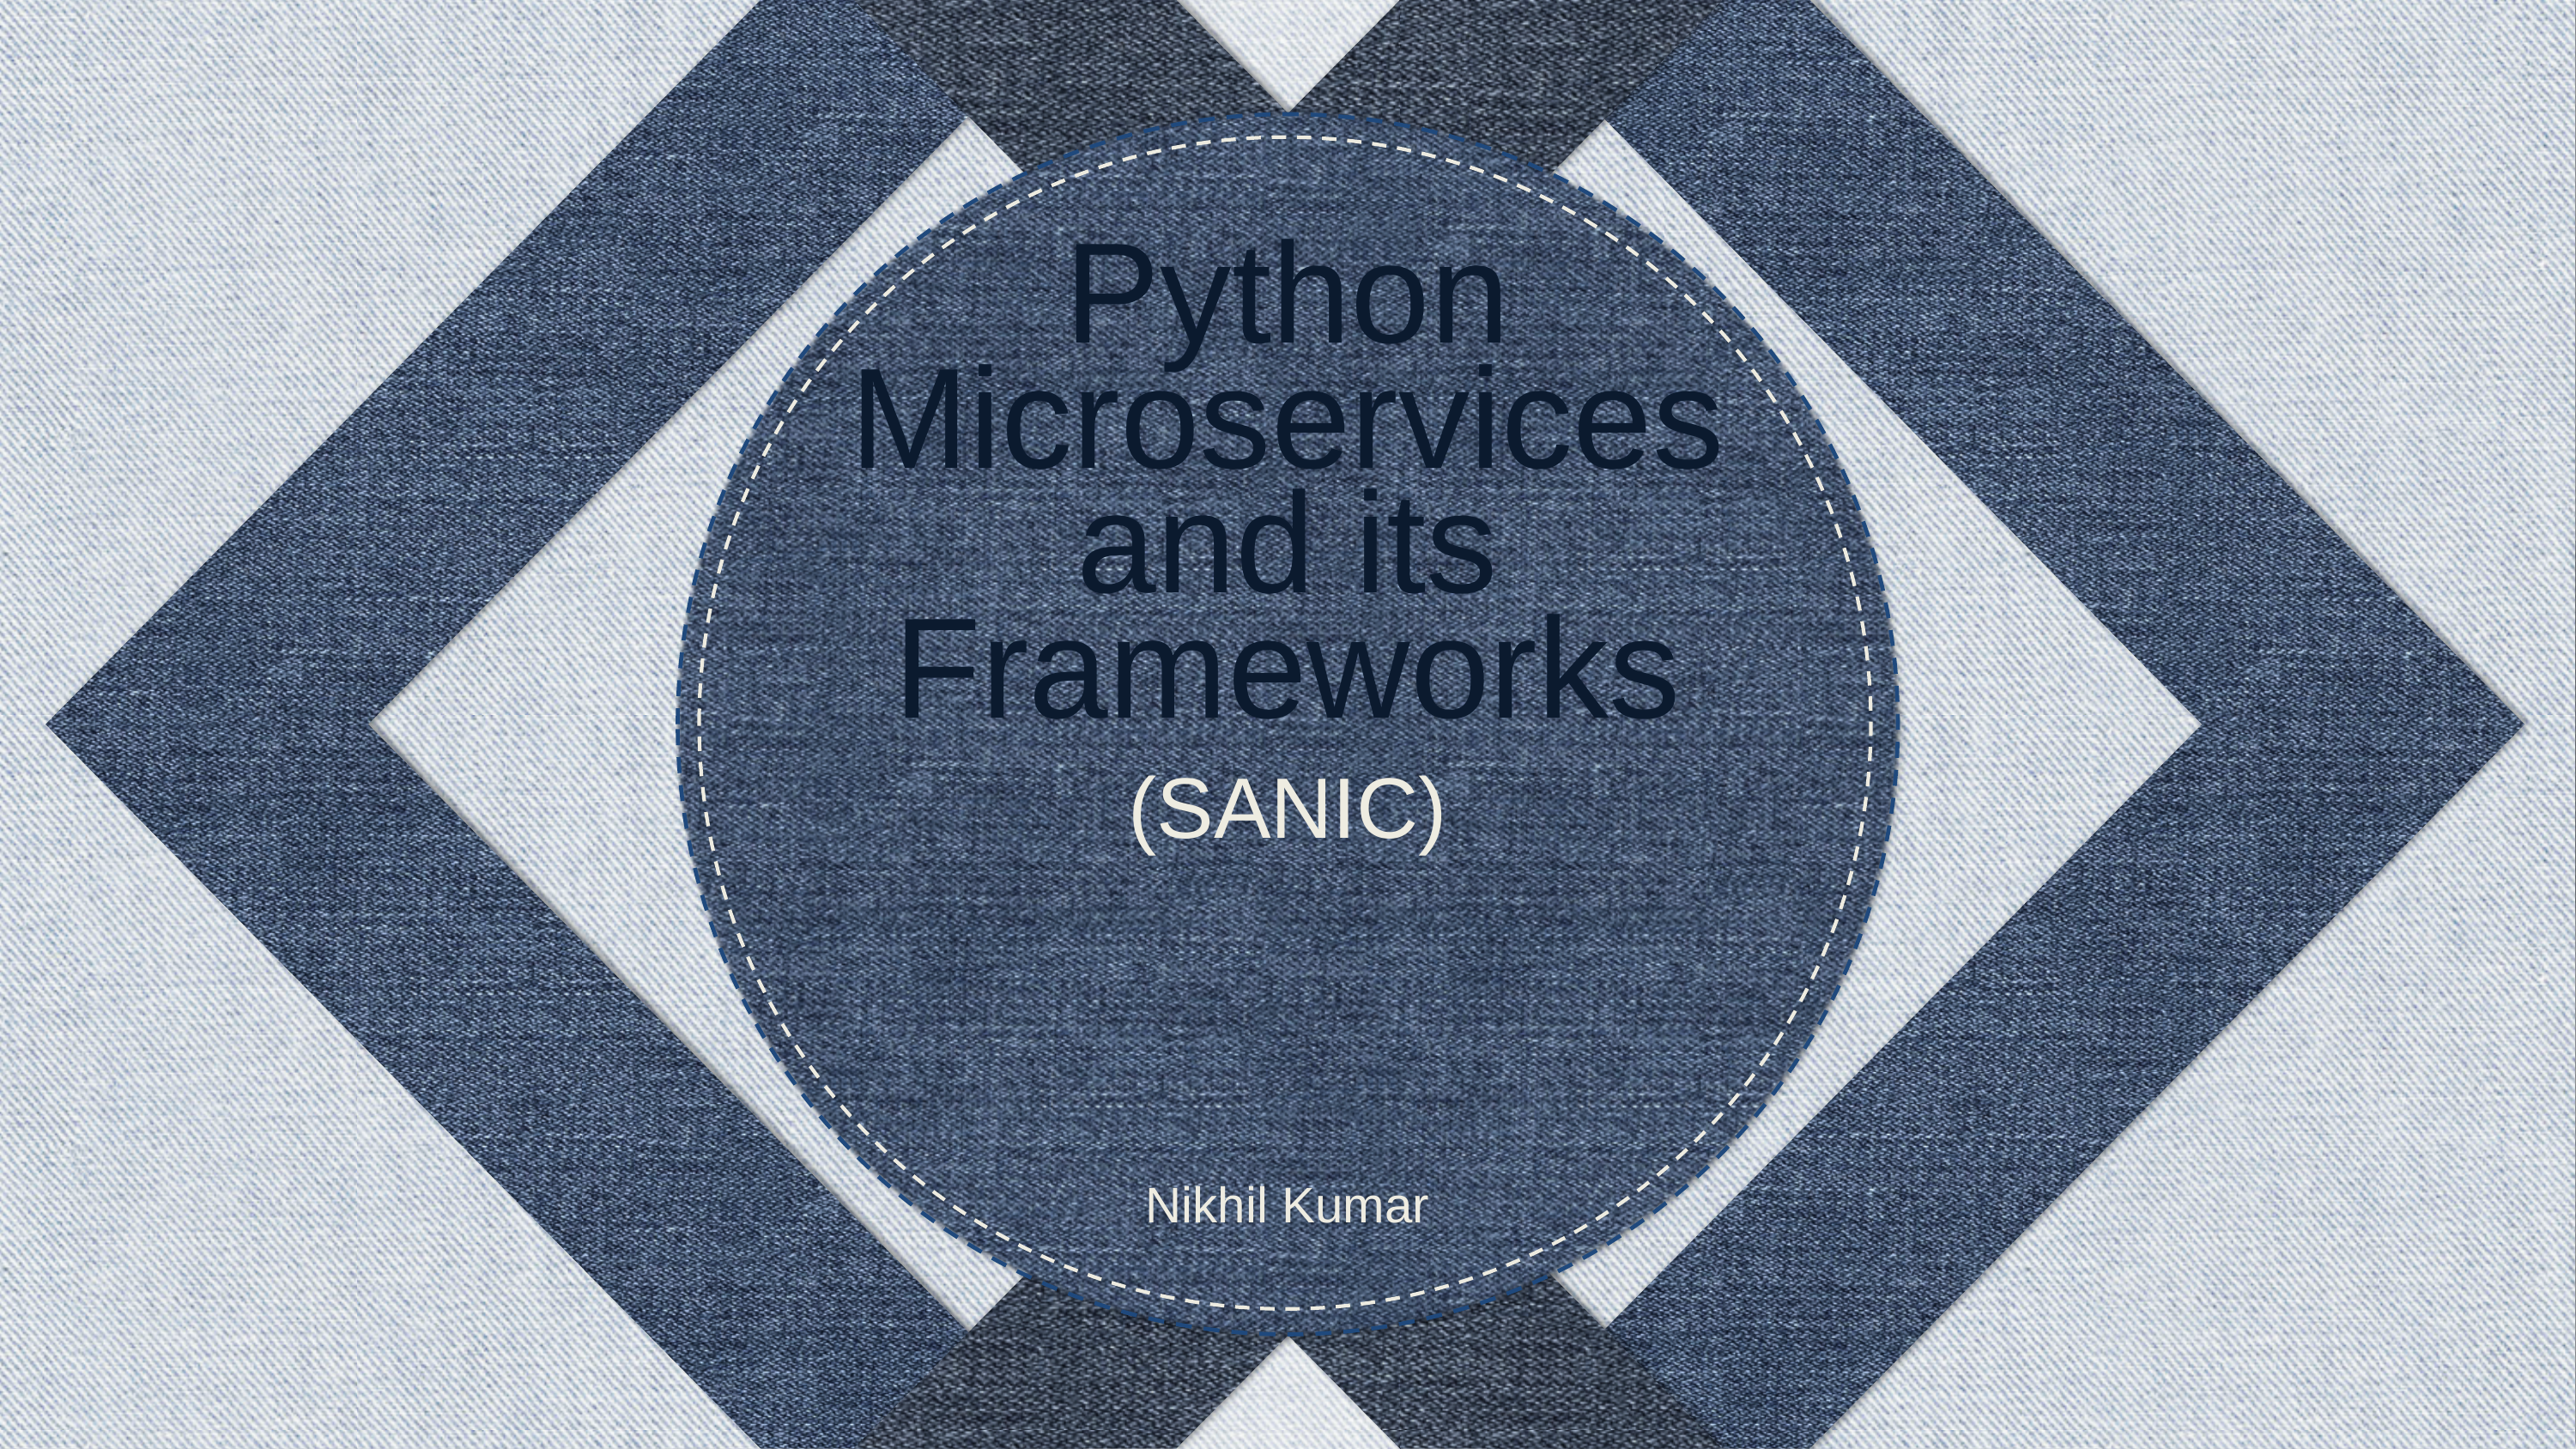

Python Microservices and its Frameworks
(SANIC)
Nikhil Kumar